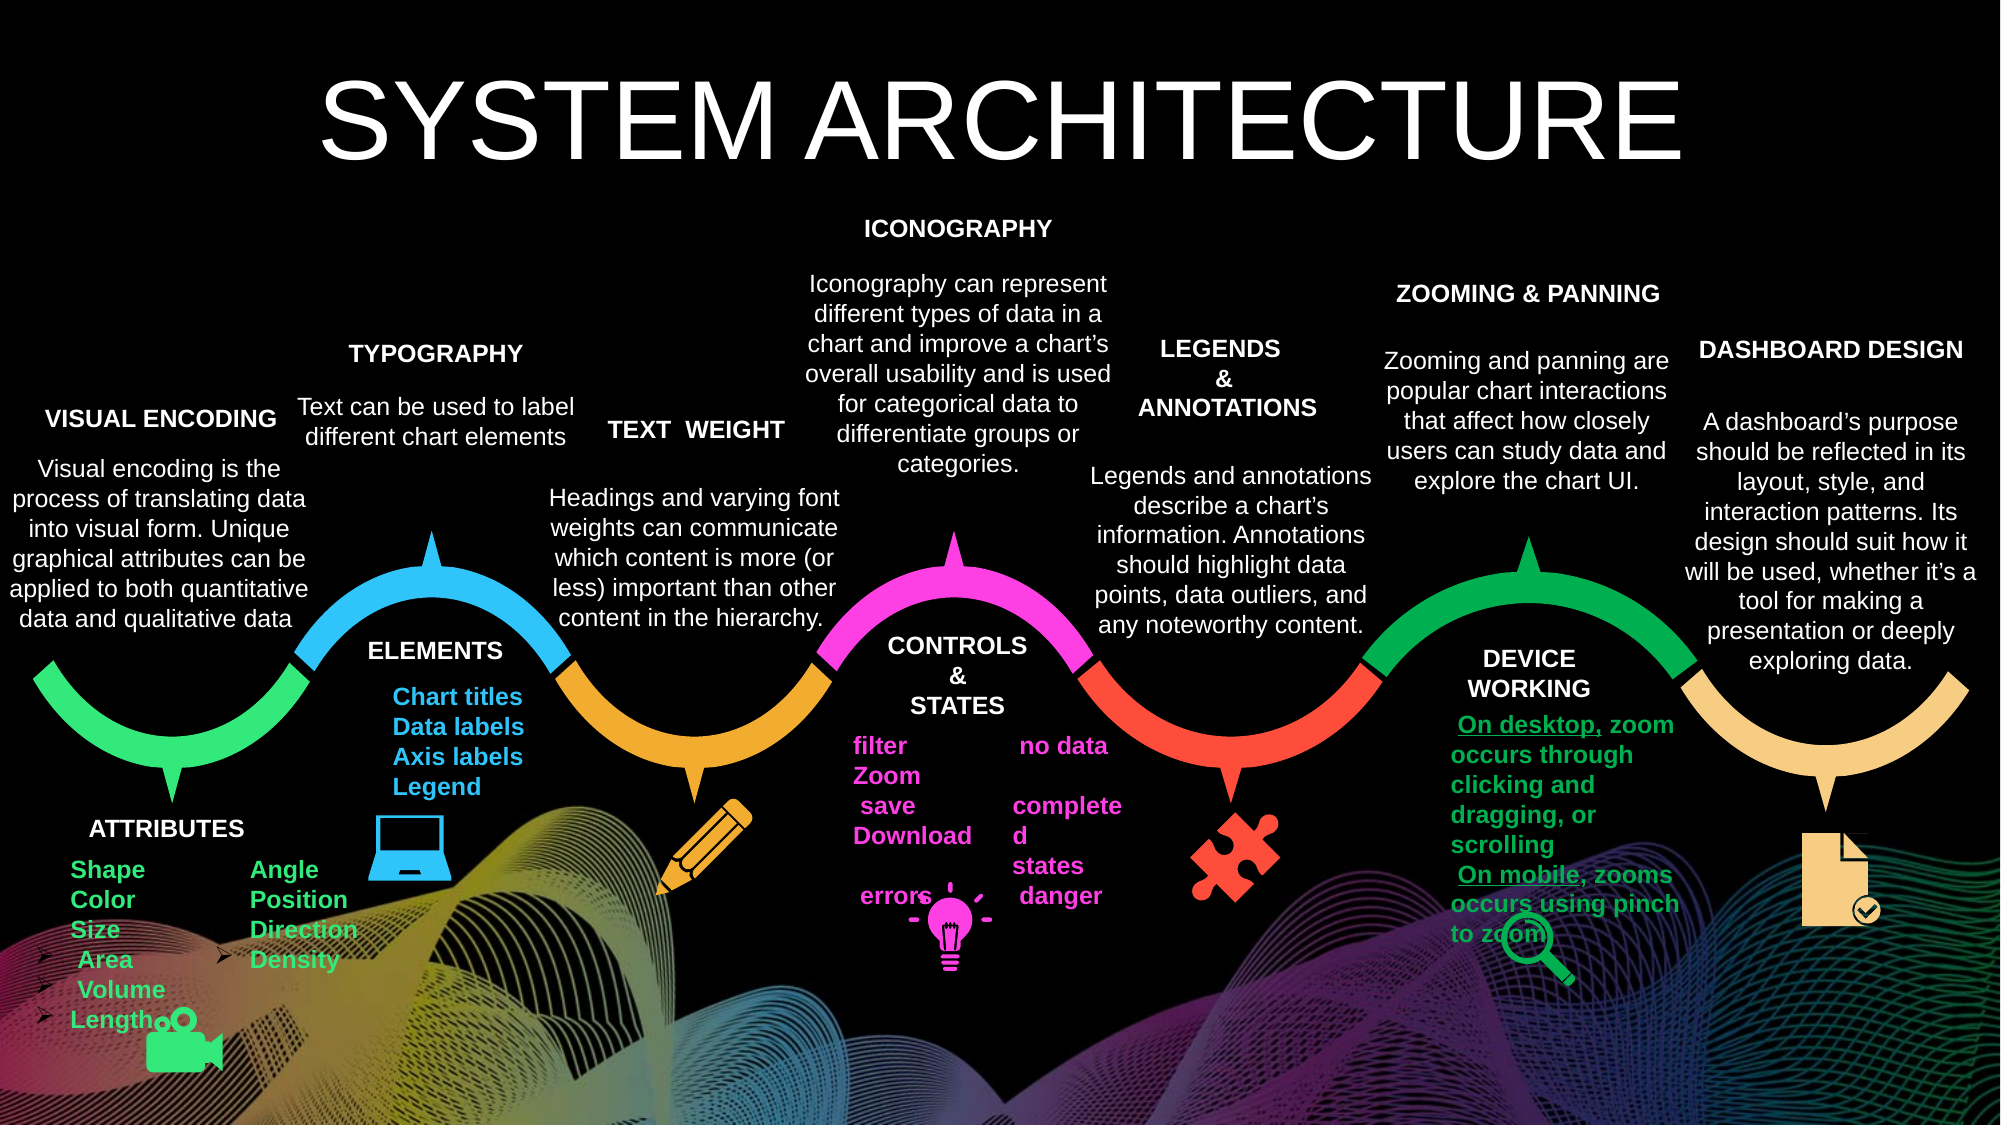

SYSTEM ARCHITECTURE
ICONOGRAPHY
Iconography can represent different types of data in a chart and improve a chart’s overall usability and is used for categorical data to differentiate groups or categories.
ZOOMING & PANNING
Zooming and panning are popular chart interactions that affect how closely users can study data and explore the chart UI.
LEGENDS
&
 ANNOTATIONS
Legends and annotations describe a chart’s information. Annotations should highlight data points, data outliers, and any noteworthy content.
DASHBOARD DESIGN
A dashboard’s purpose should be reflected in its layout, style, and interaction patterns. Its design should suit how it will be used, whether it’s a tool for making a presentation or deeply exploring data.
TYPOGRAPHY
Text can be used to label different chart elements
VISUAL ENCODING
Visual encoding is the process of translating data into visual form. Unique graphical attributes can be applied to both quantitative data and qualitative data
TEXT  WEIGHT
Headings and varying font weights can communicate which content is more (or less) important than other content in the hierarchy.

CONTROLS
 &
STATES
ELEMENTS
DEVICE WORKING

Chart titles
Data labels
Axis labels
Legend
 On desktop, zoom occurs through clicking and dragging, or scrolling
 On mobile, zooms occurs using pinch to zoom
filter
Zoom
 save
Download

 errors
 no data
 completed
     states
 danger

ATTRIBUTES

Shape
Color
Size
 Area
 Volume
Length
Angle
Position
Direction
Density